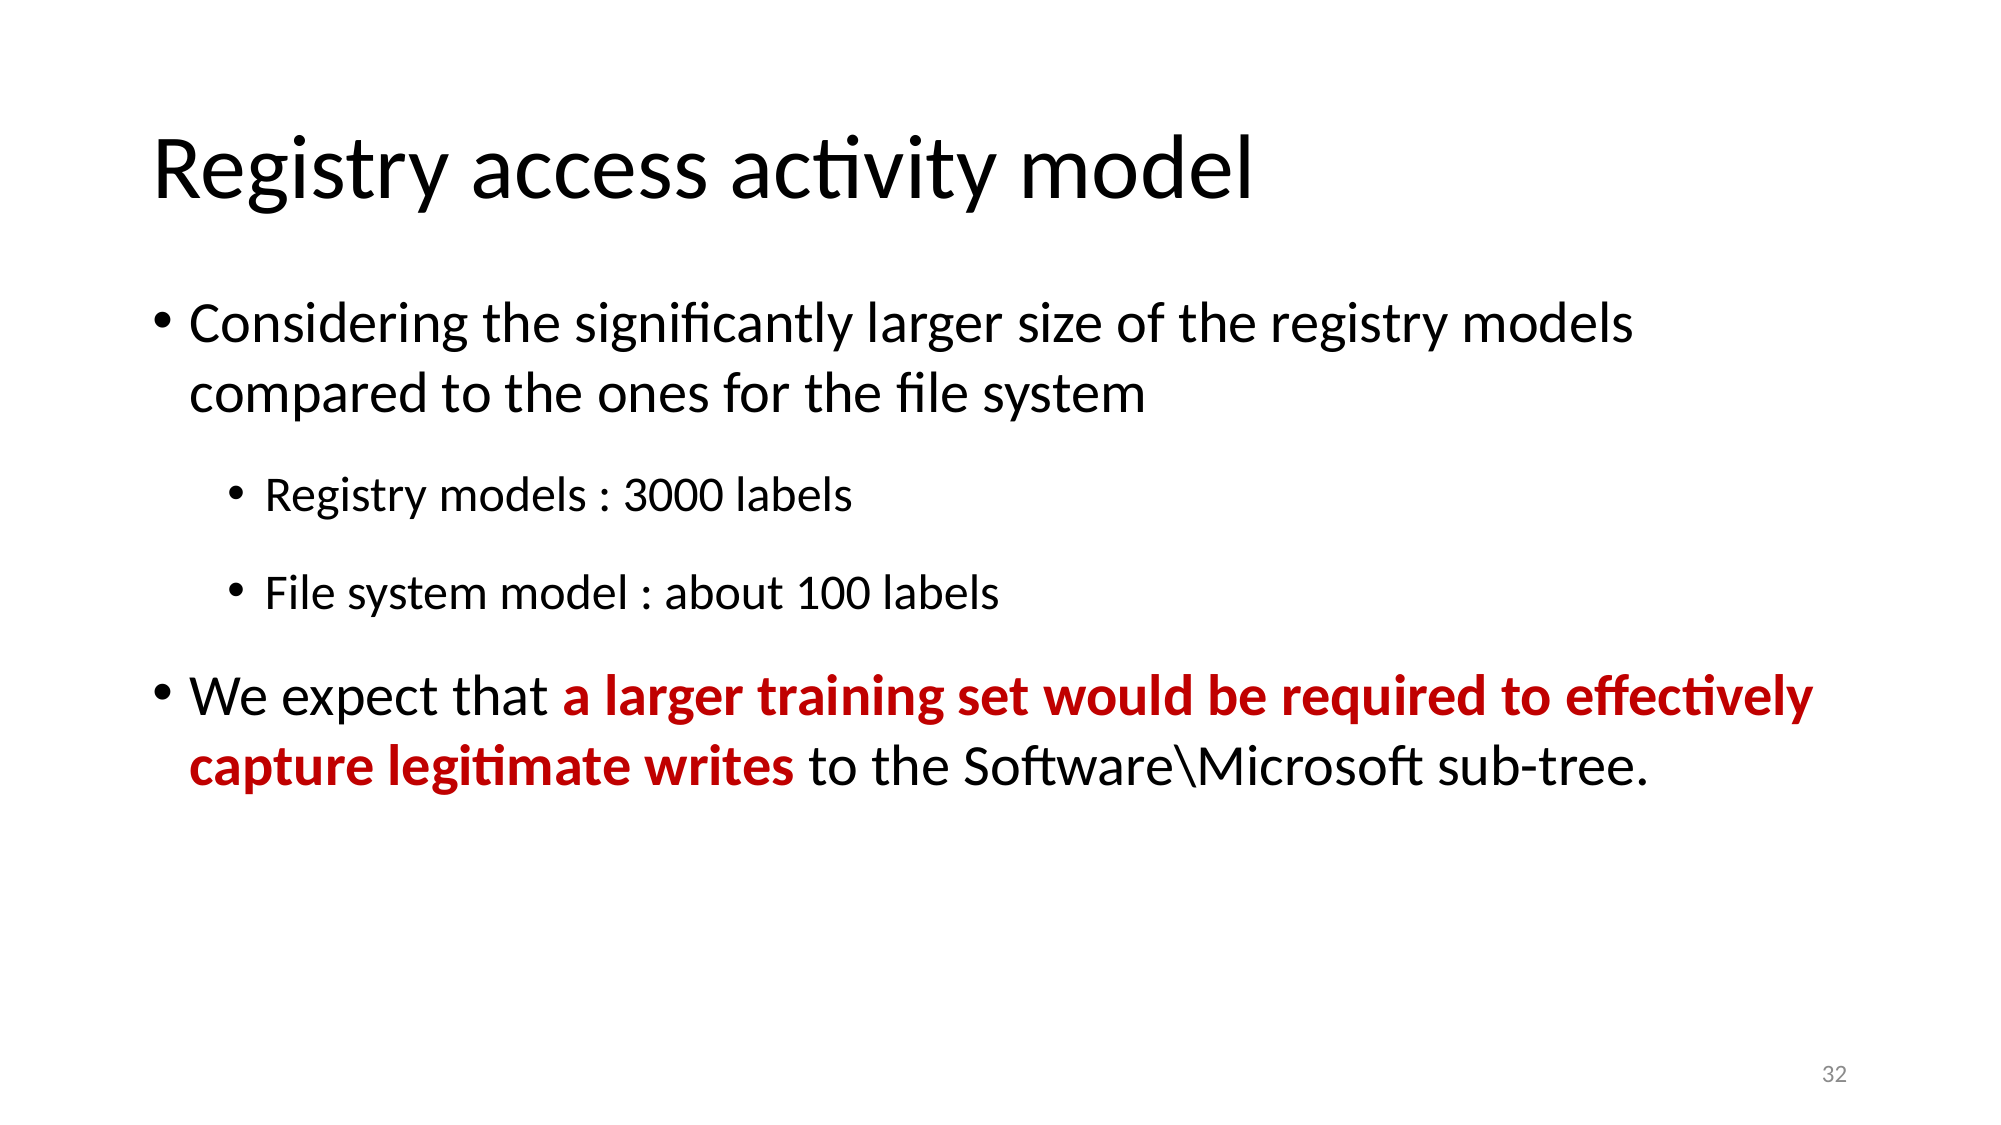

# Registry access activity model
Considering the significantly larger size of the registry models compared to the ones for the file system
Registry models : 3000 labels
File system model : about 100 labels
We expect that a larger training set would be required to effectively capture legitimate writes to the Software\Microsoft sub-tree.

32